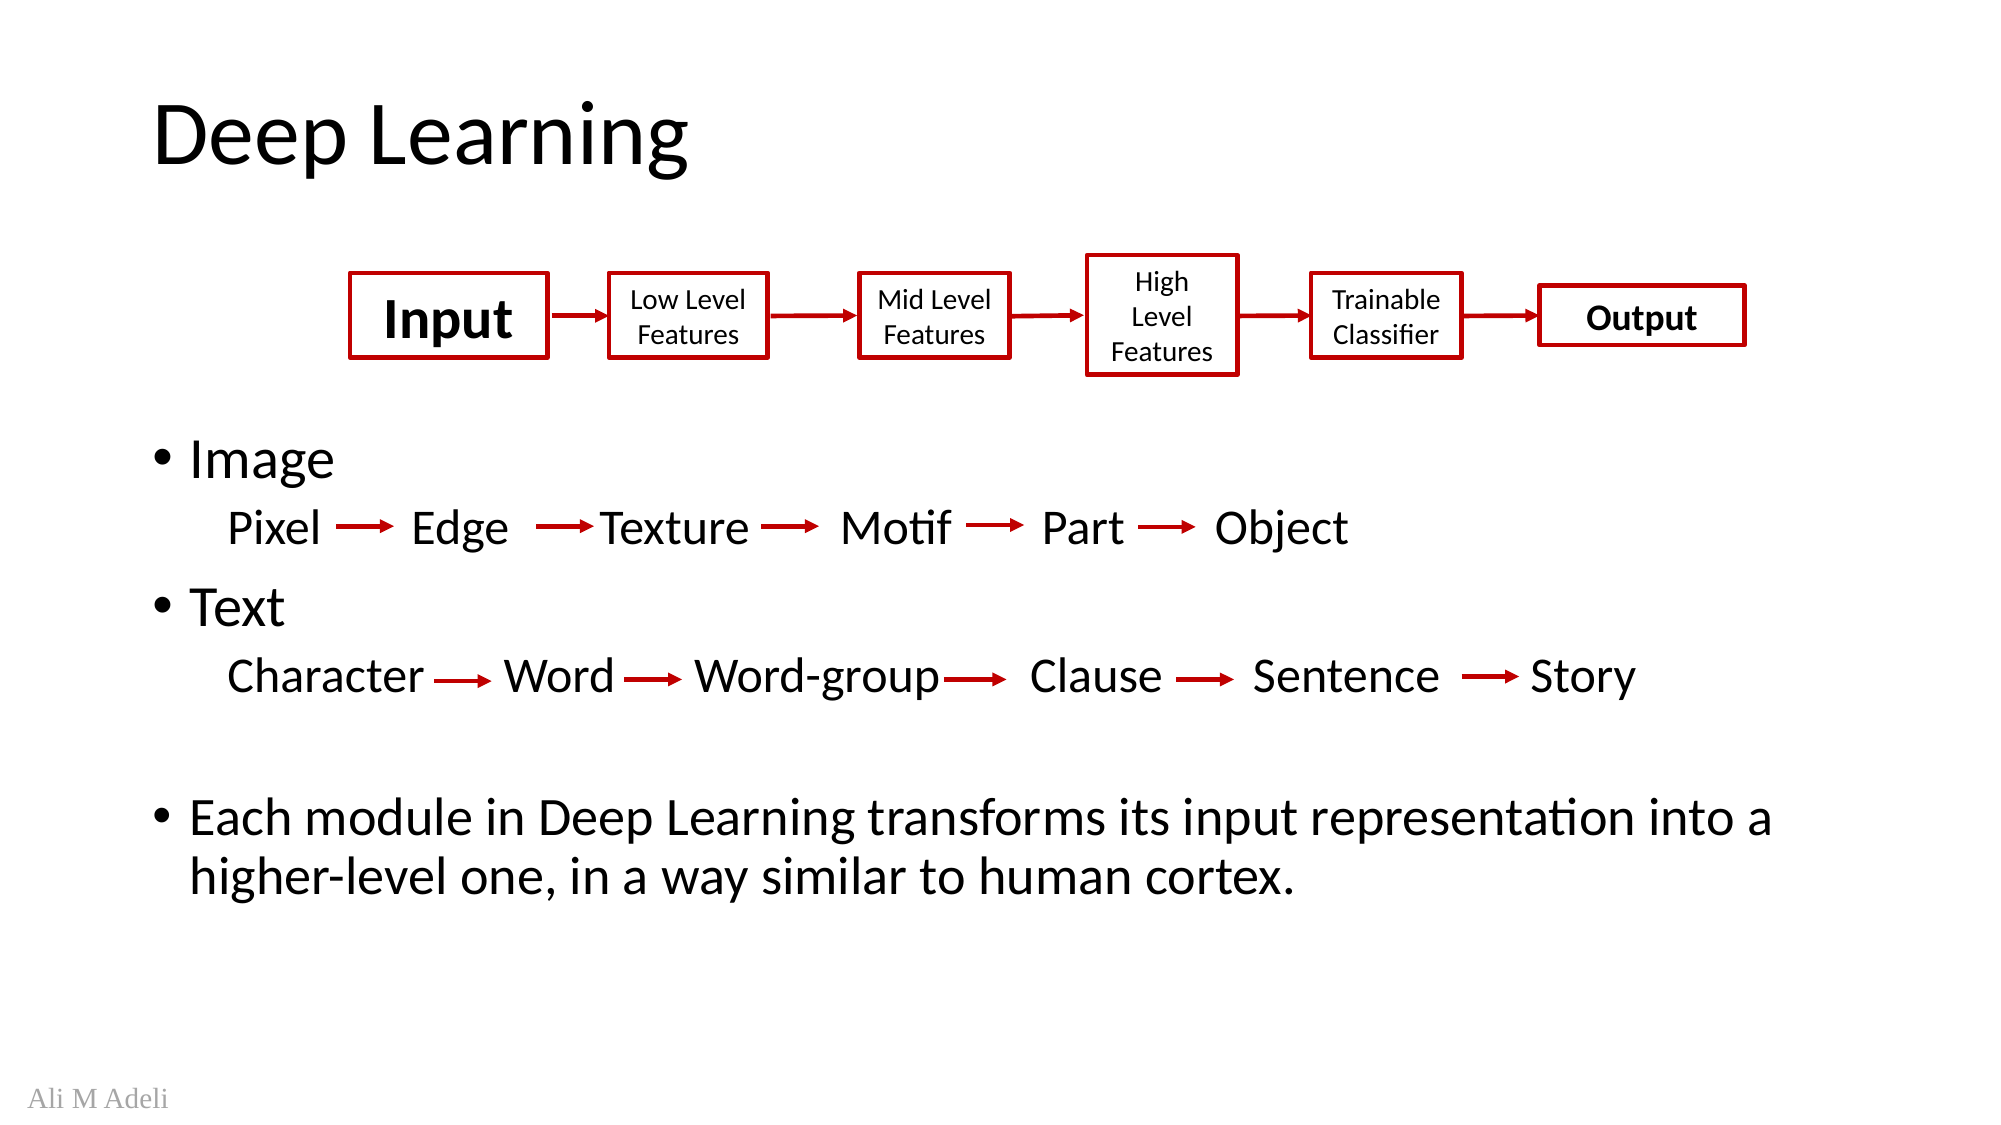

# Deep Learning
High Level Features
Input
Low Level Features
Mid Level Features
Trainable Classifier
Output
Image
Pixel        Edge        Texture        Motif        Part        Object
Text
Character       Word       Word-group        Clause        Sentence        Story

Each module in Deep Learning transforms its input representation into a higher-level one, in a way similar to human cortex.